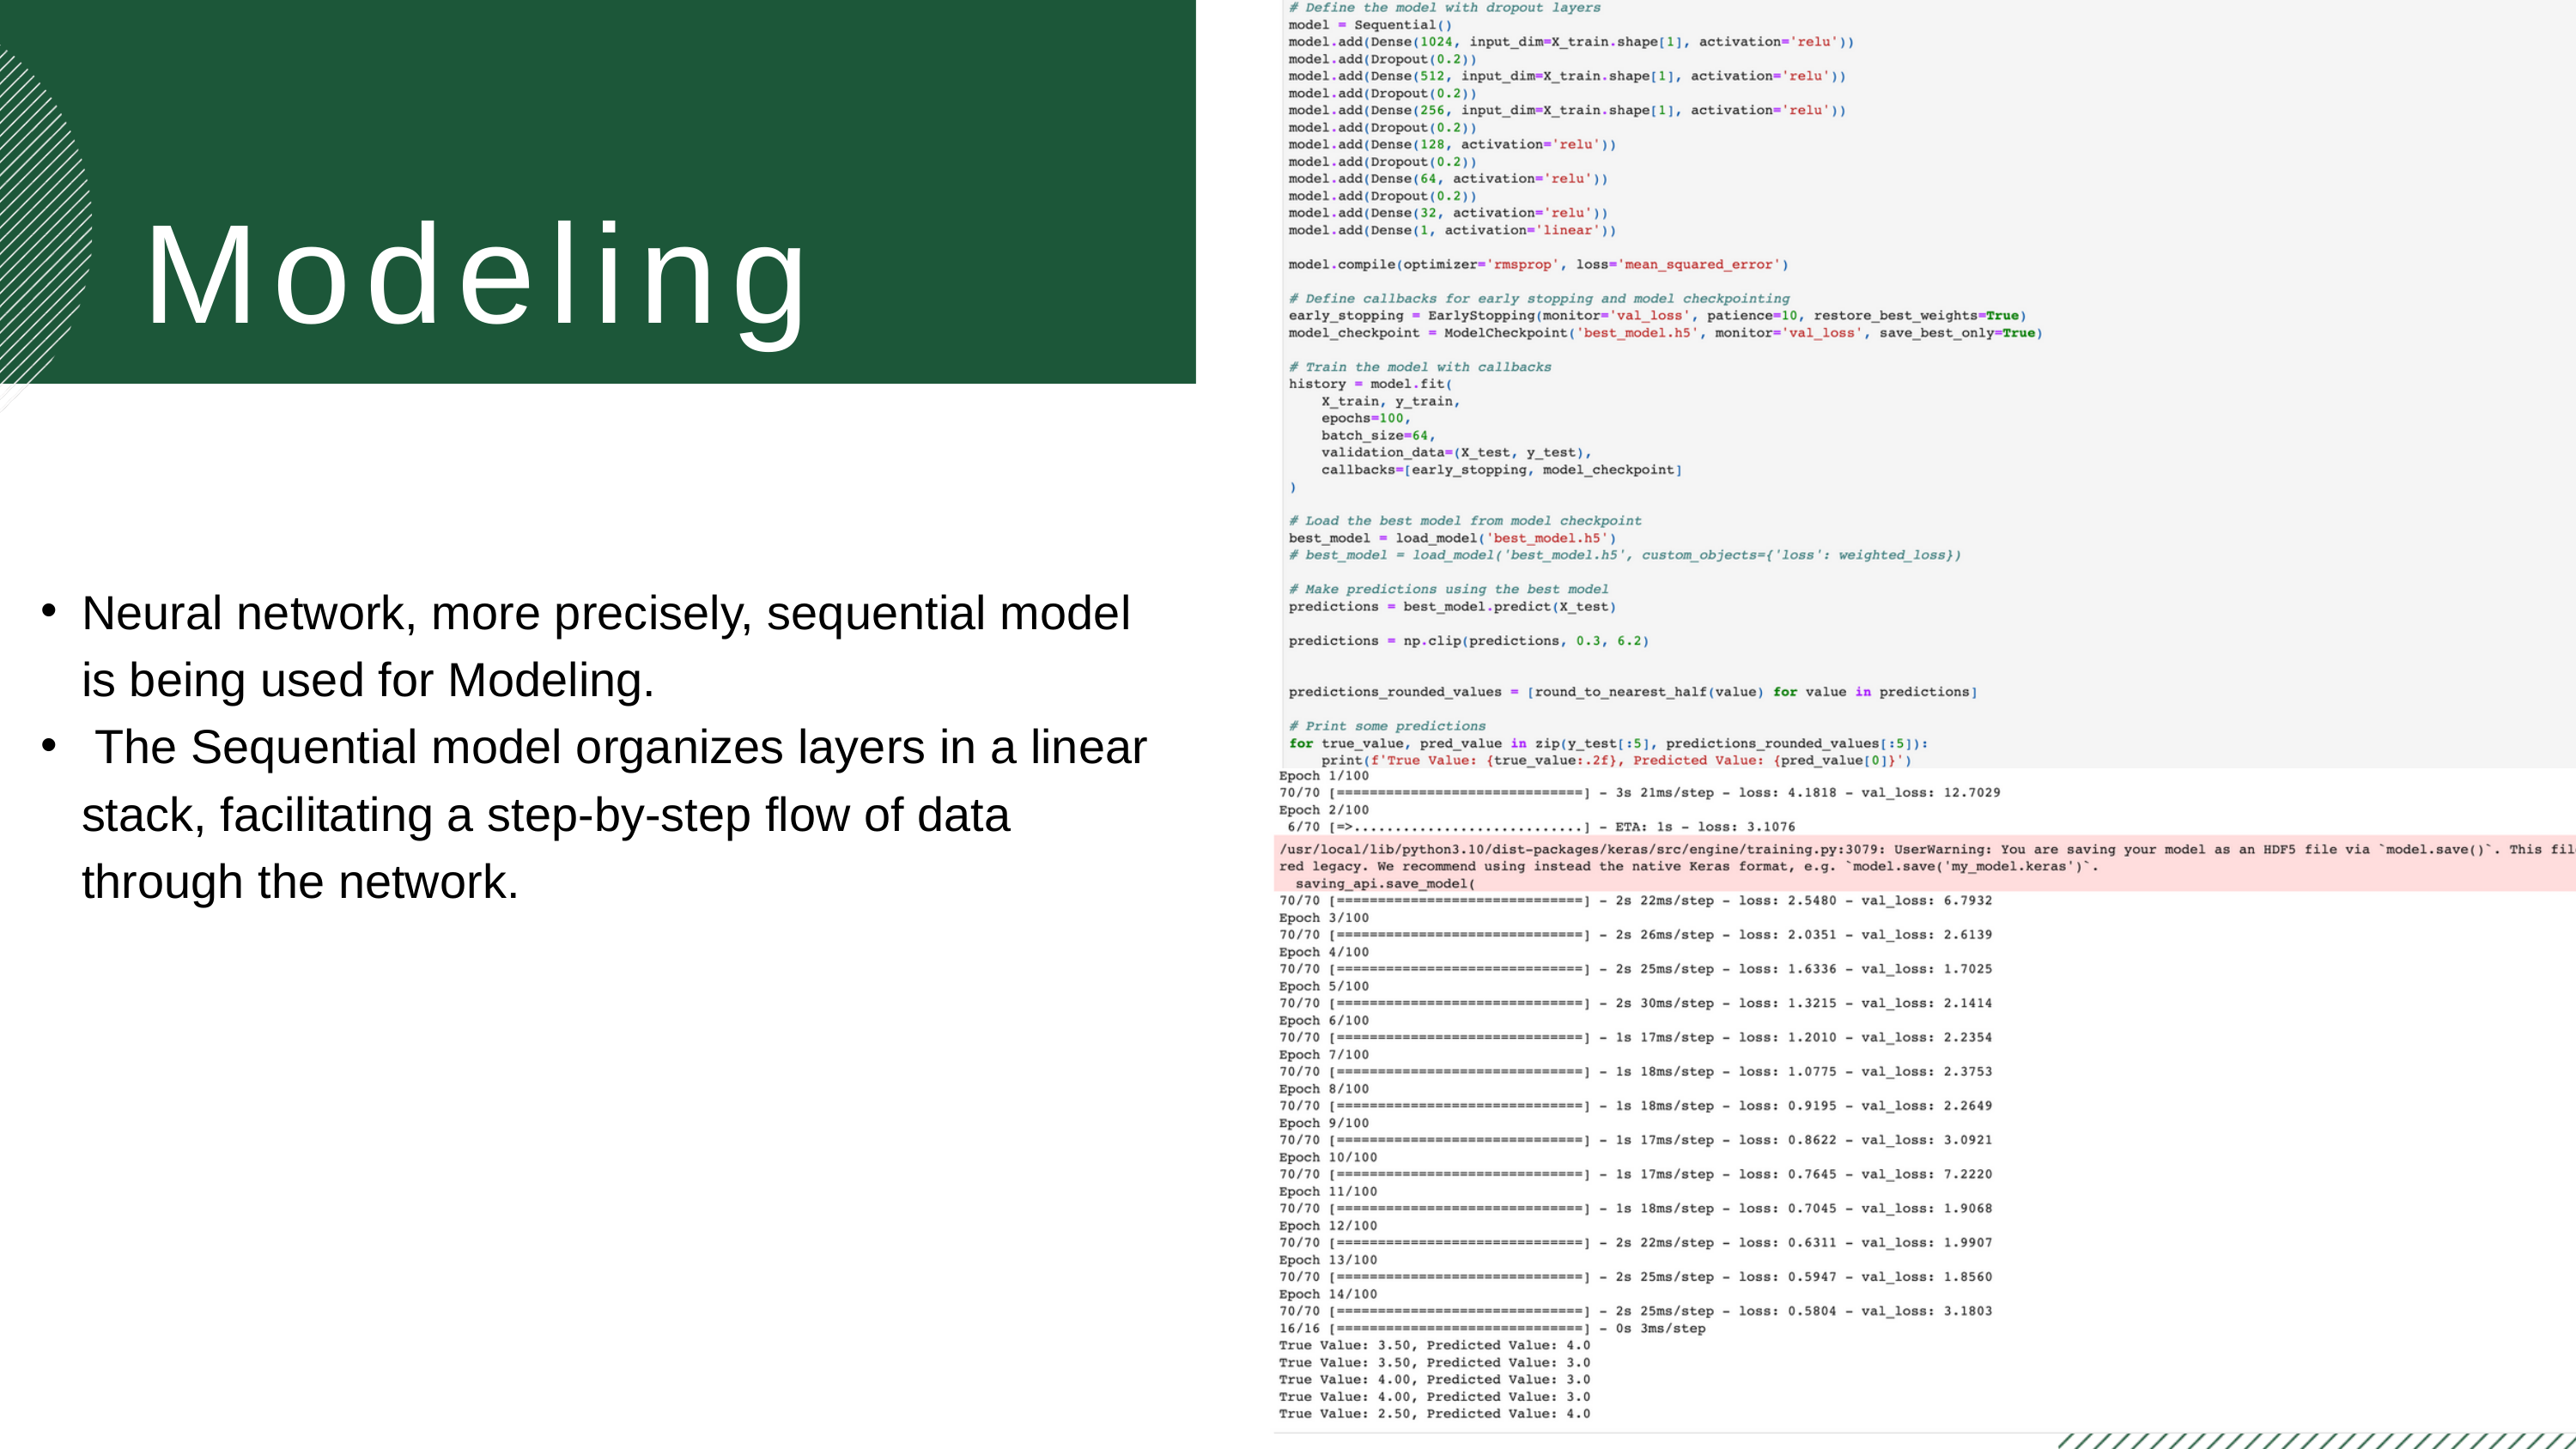

Modeling
Neural network, more precisely, sequential model is being used for Modeling.
 The Sequential model organizes layers in a linear stack, facilitating a step-by-step flow of data through the network.